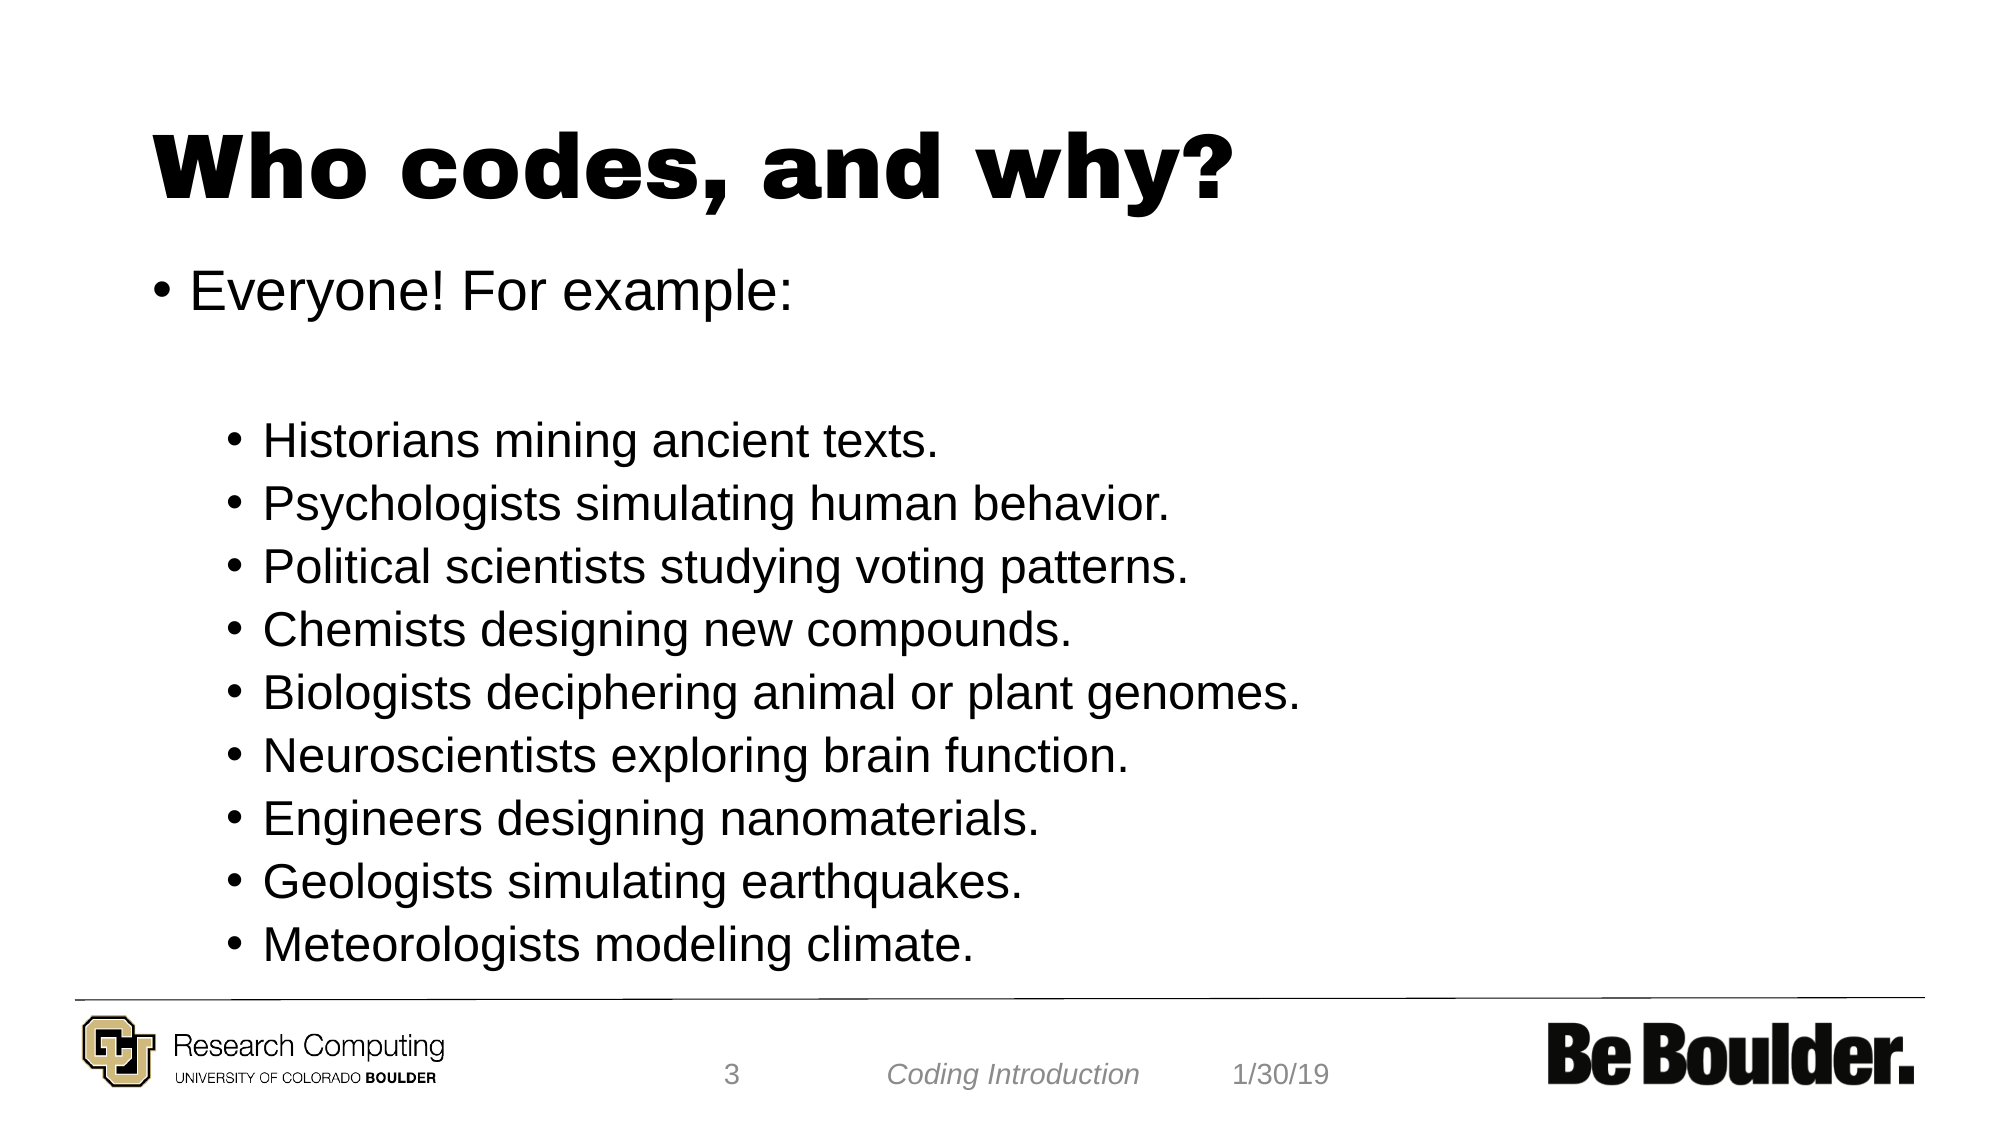

# Who codes, and why?
Everyone! For example:

Historians mining ancient texts.
Psychologists simulating human behavior.
Political scientists studying voting patterns.
Chemists designing new compounds.
Biologists deciphering animal or plant genomes.
Neuroscientists exploring brain function.
Engineers designing nanomaterials.
Geologists simulating earthquakes.
Meteorologists modeling climate.

3
1/30/19
Coding Introduction